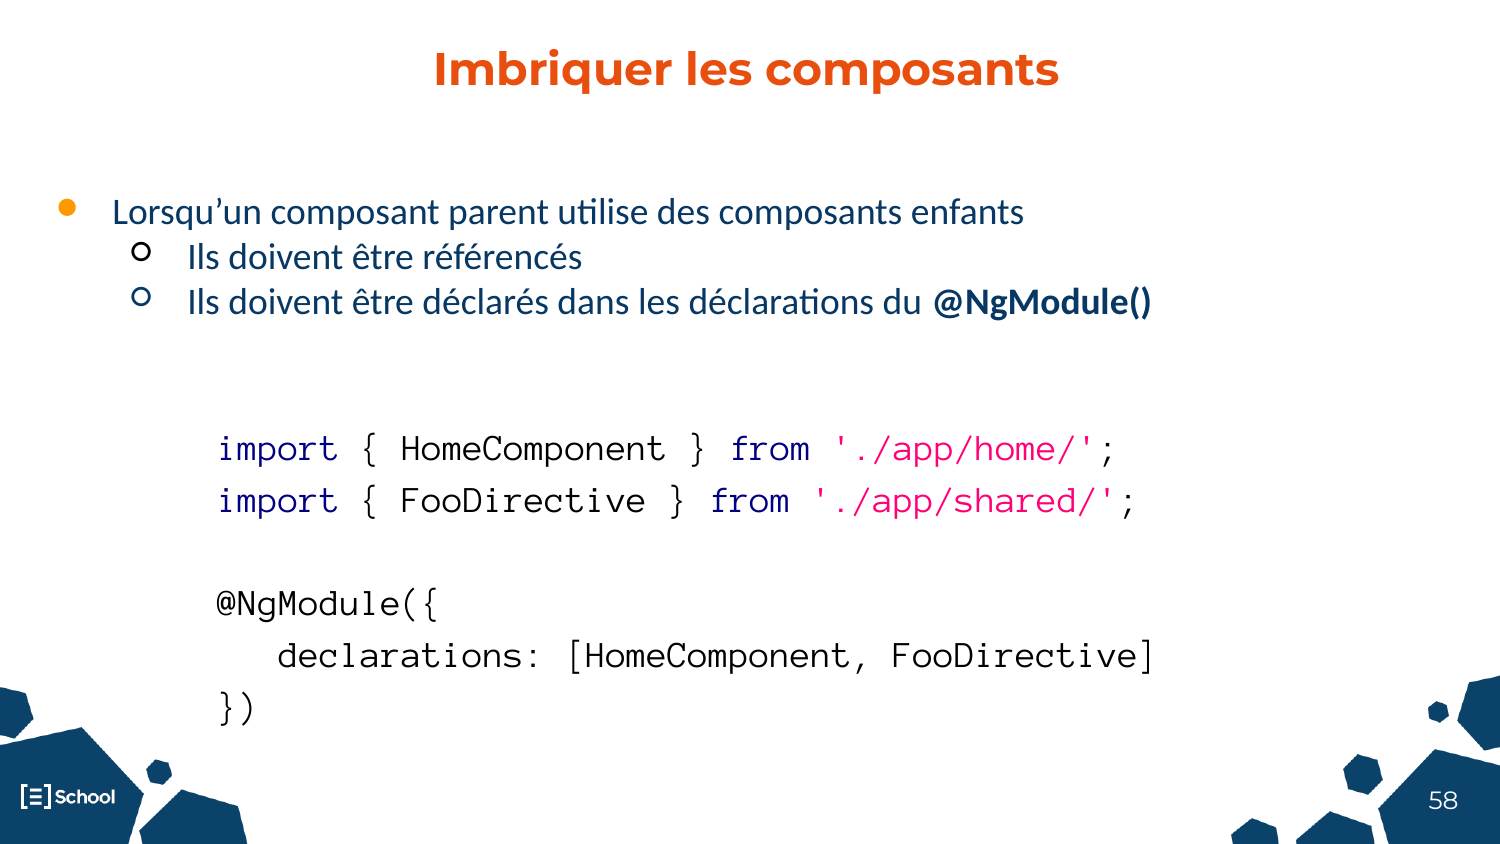

Imbriquer les composants
Lorsqu’un composant parent utilise des composants enfants
Ils doivent être référencés
Ils doivent être déclarés dans les déclarations du @NgModule()
import { HomeComponent } from './app/home/';
import { FooDirective } from './app/shared/';

@NgModule({
   declarations: [HomeComponent, FooDirective]
})

58